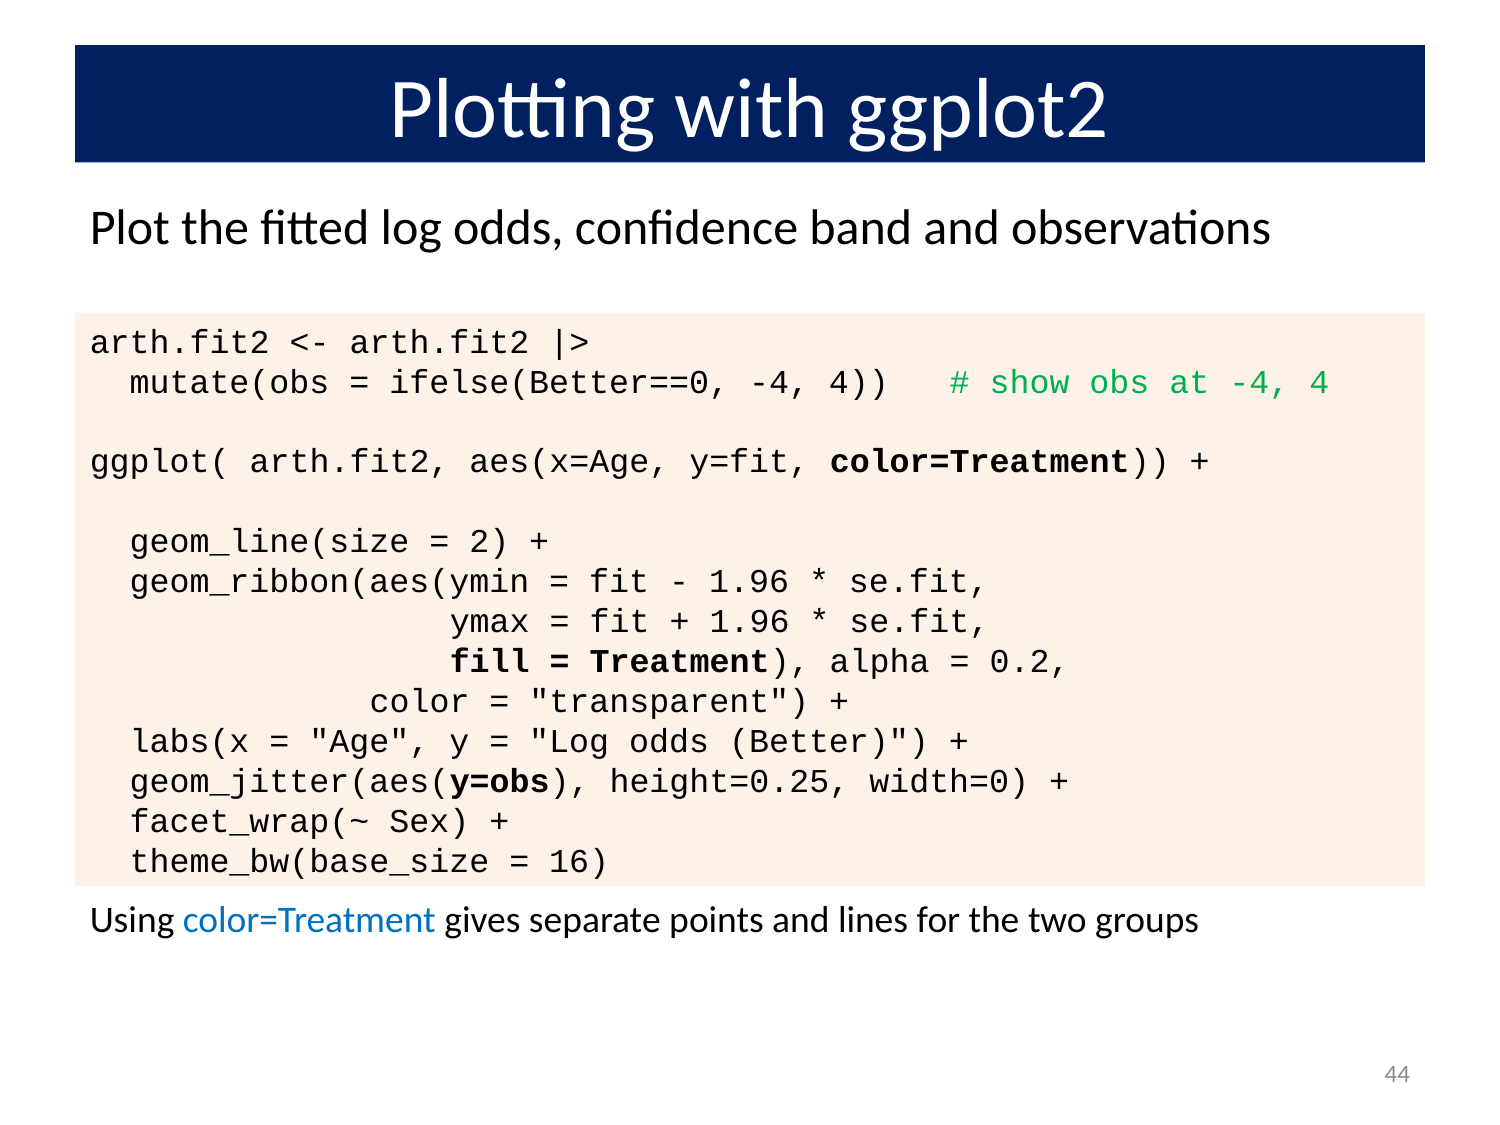

# Plotting with ggplot2
Plot the fitted log odds, confidence band and observations
arth.fit2 <- arth.fit2 |>
  mutate(obs = ifelse(Better==0, -4, 4))   # show obs at -4, 4

ggplot( arth.fit2, aes(x=Age, y=fit, color=Treatment)) +
  geom_line(size = 2) +
  geom_ribbon(aes(ymin = fit - 1.96 * se.fit,
                  ymax = fit + 1.96 * se.fit,
                  fill = Treatment), alpha = 0.2,
              color = "transparent") +
  labs(x = "Age", y = "Log odds (Better)") +
  geom_jitter(aes(y=obs), height=0.25, width=0) +
  facet_wrap(~ Sex) +
  theme_bw(base_size = 16)
Using color=Treatment gives separate points and lines for the two groups
44